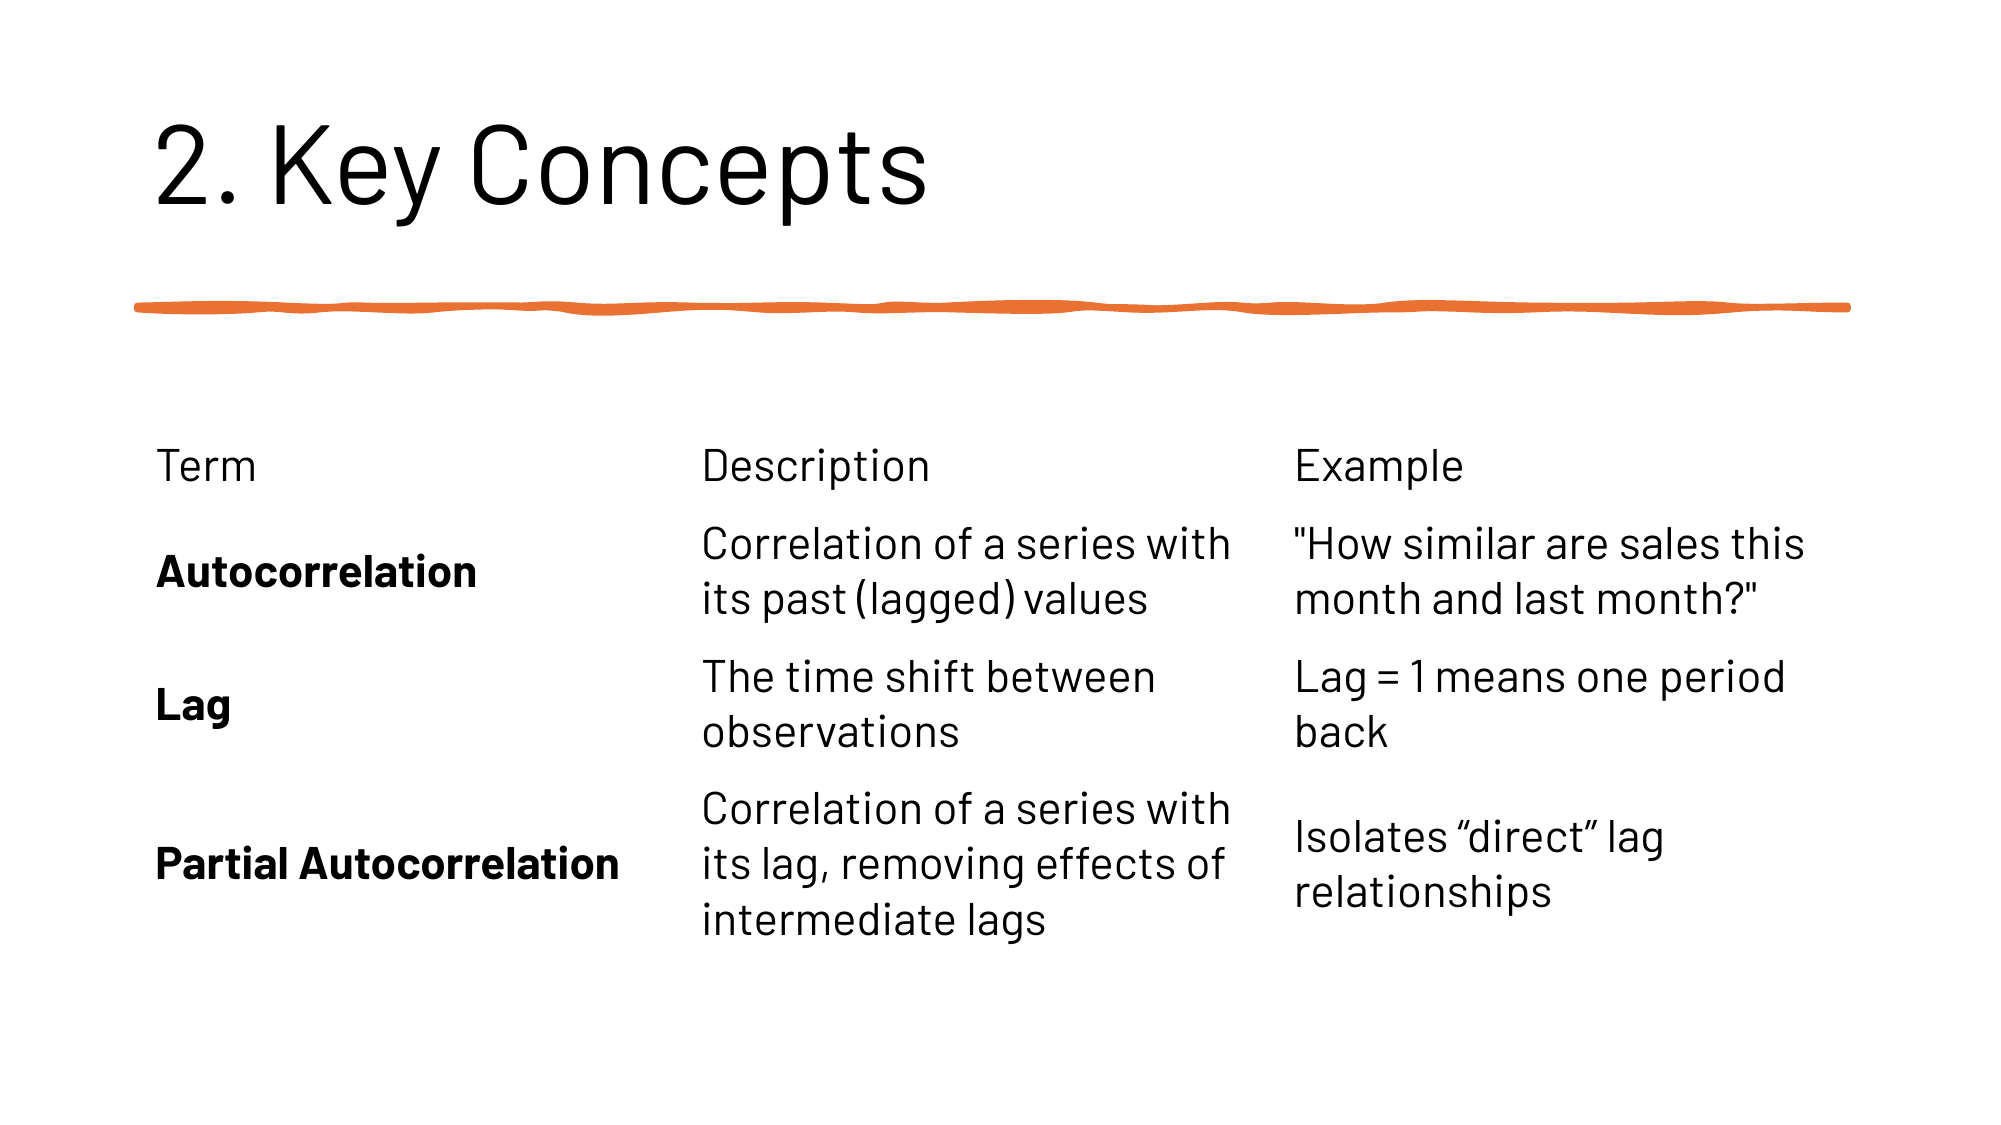

# 2. Key Concepts

| Term | Description | Example |
| --- | --- | --- |
| Autocorrelation | Correlation of a series with its past (lagged) values | "How similar are sales this month and last month?" |
| Lag | The time shift between observations | Lag = 1 means one period back |
| Partial Autocorrelation | Correlation of a series with its lag, removing effects of intermediate lags | Isolates “direct” lag relationships |